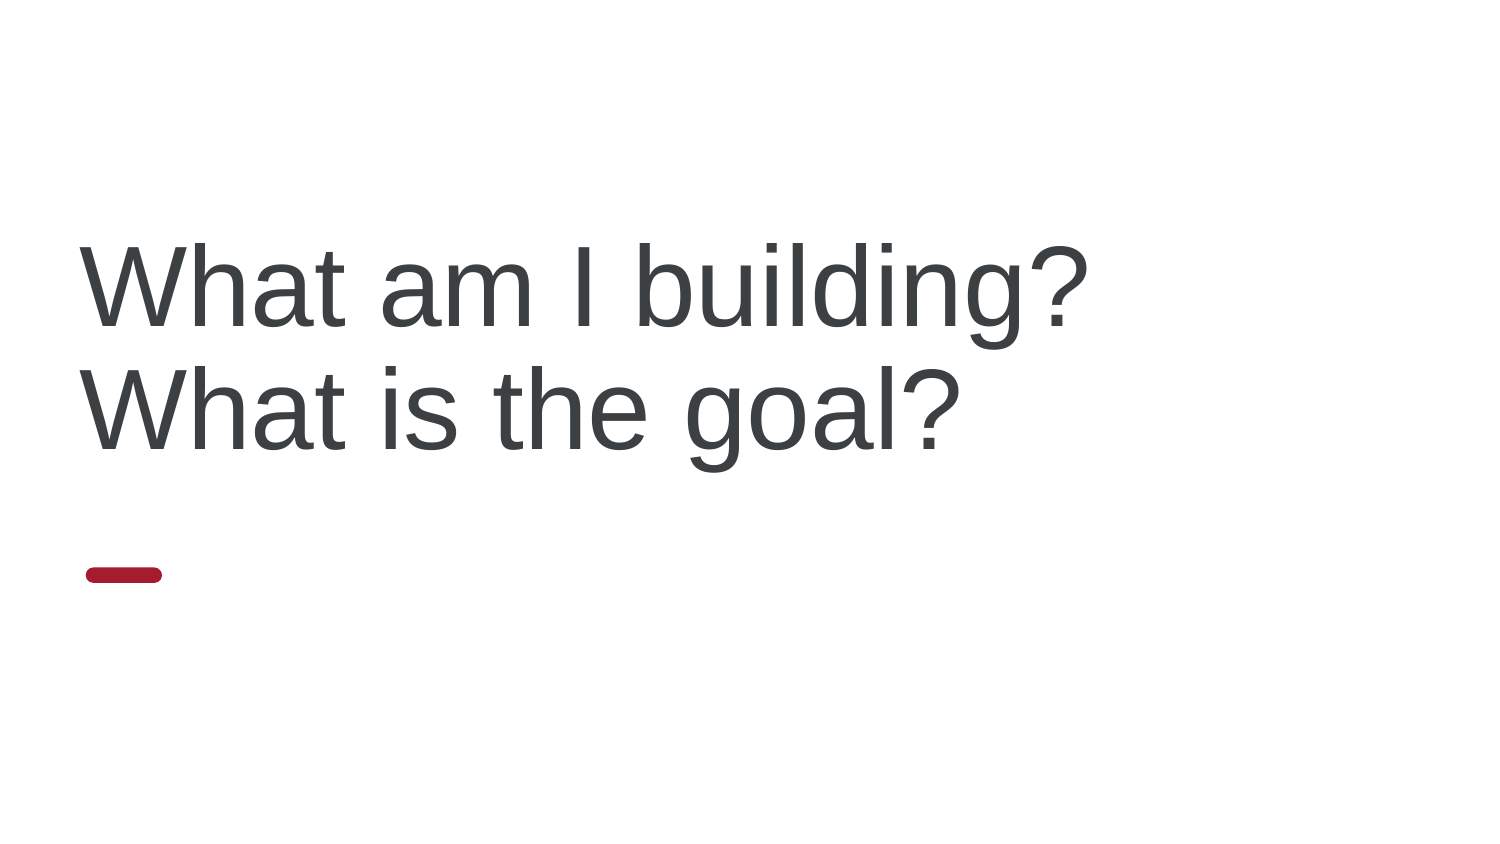

# What am I building? What is the goal?